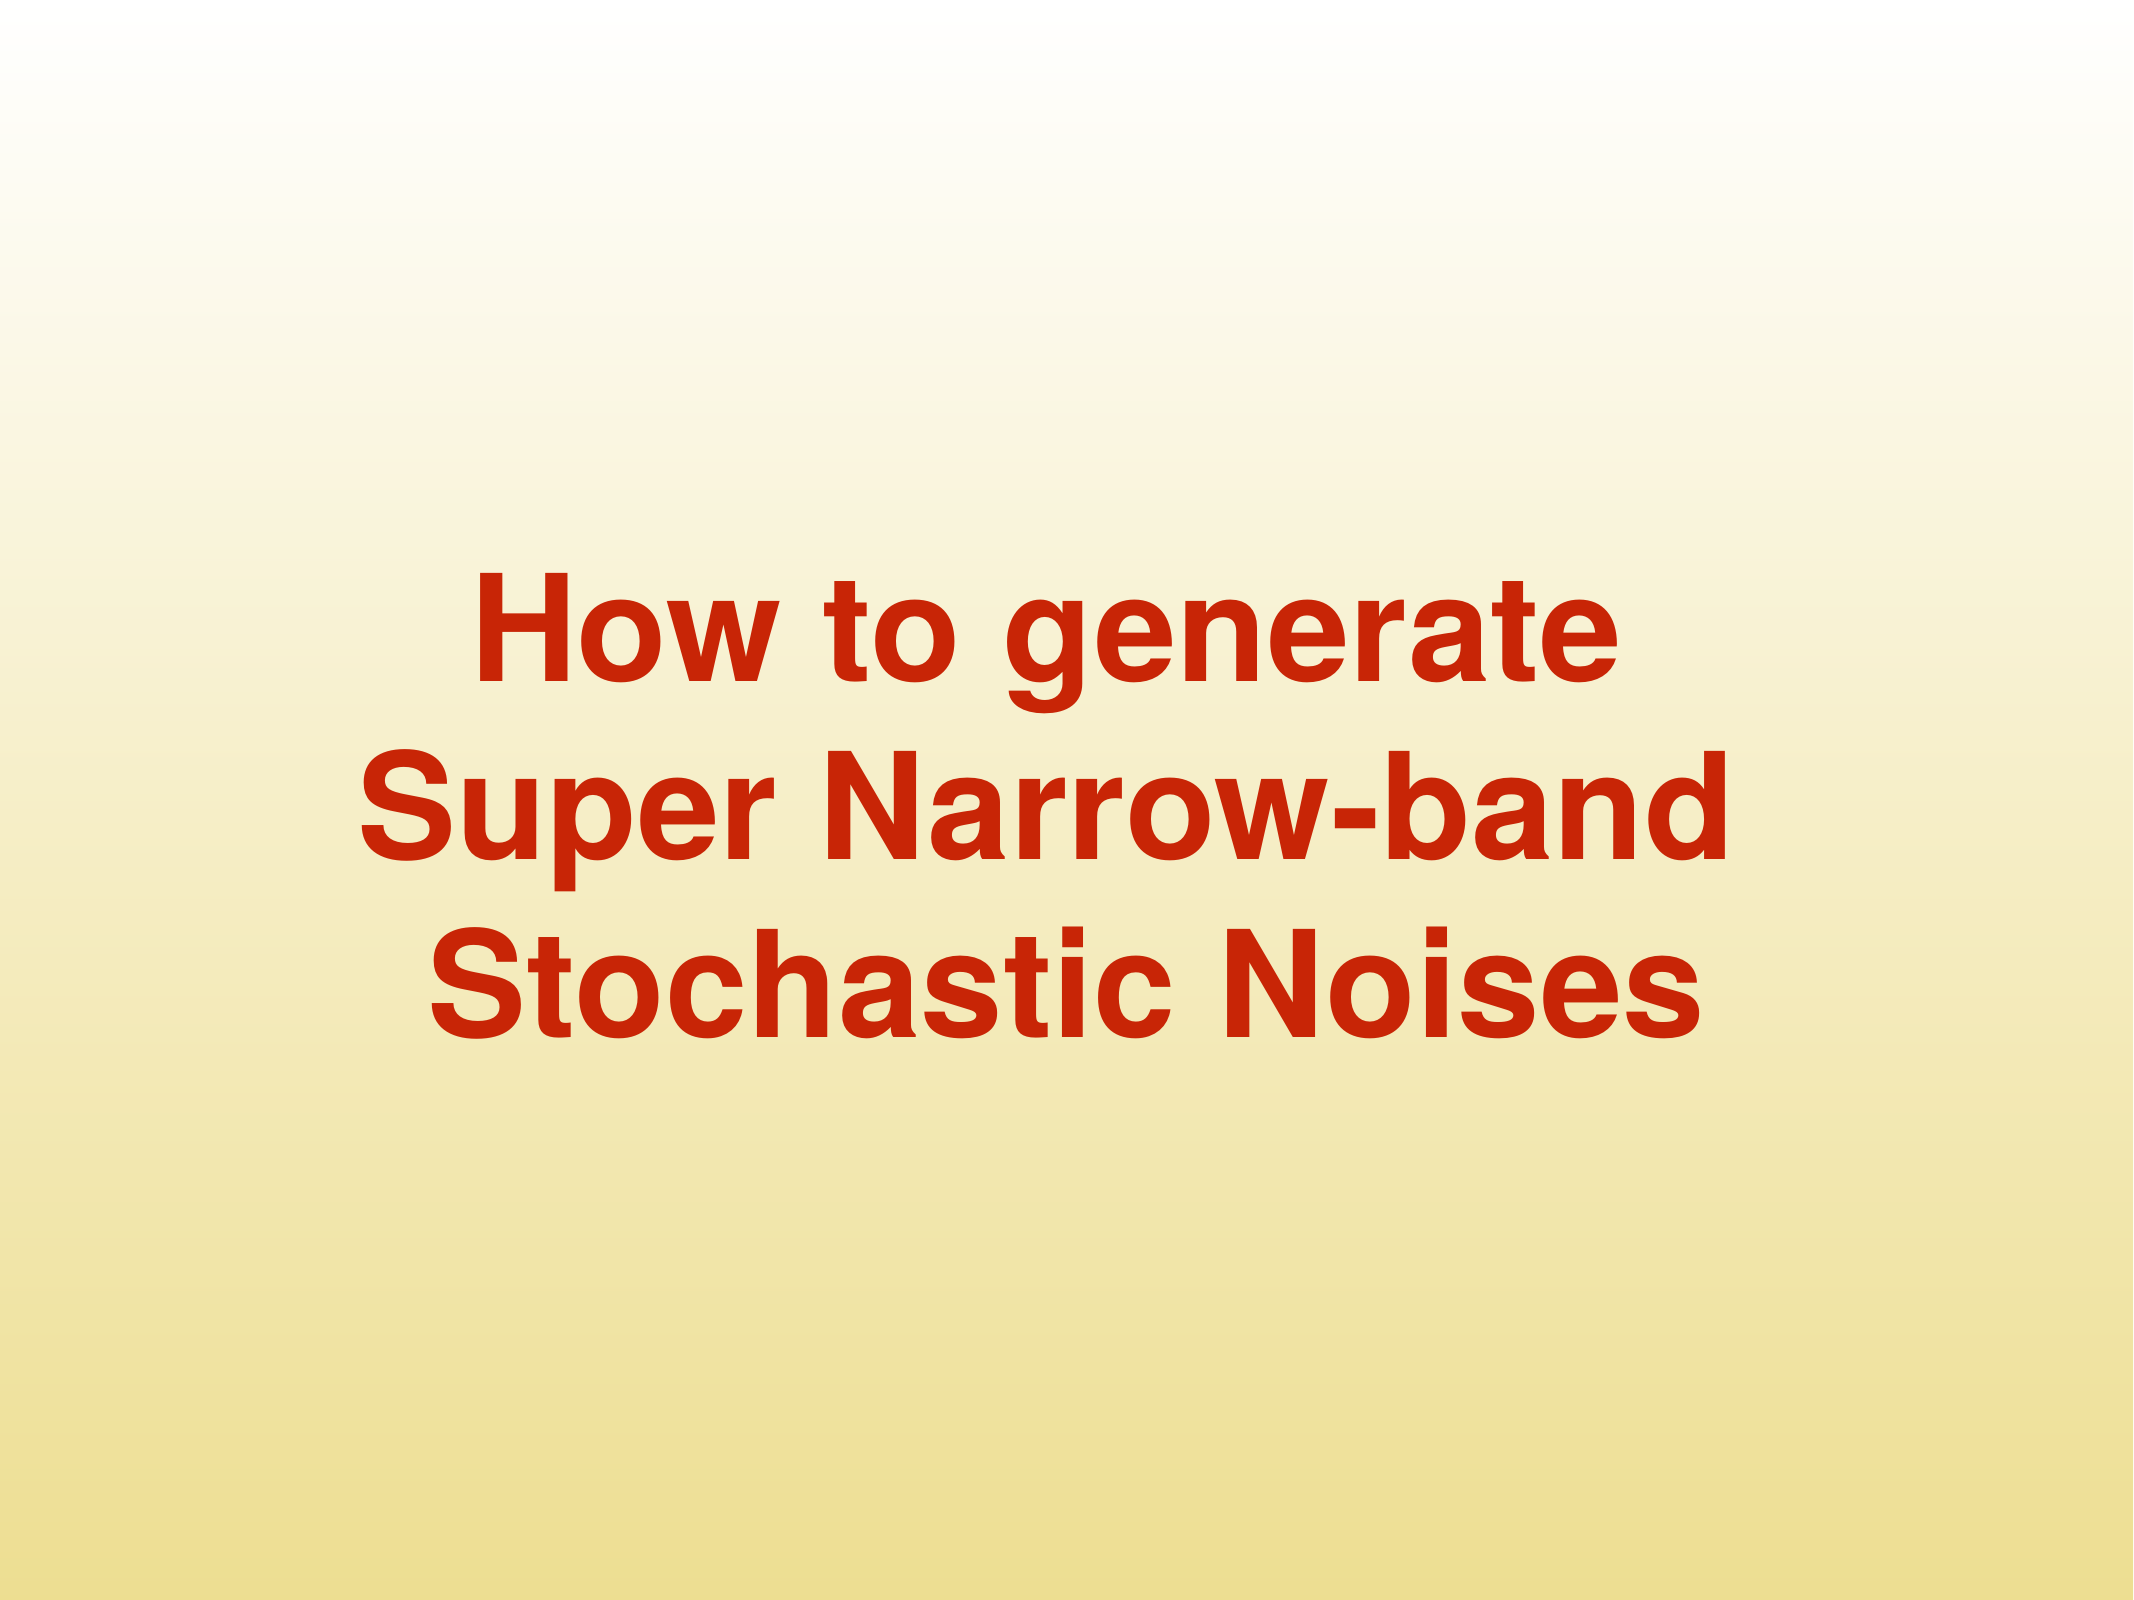

# How to generate Super Narrow-band Stochastic Noises

31